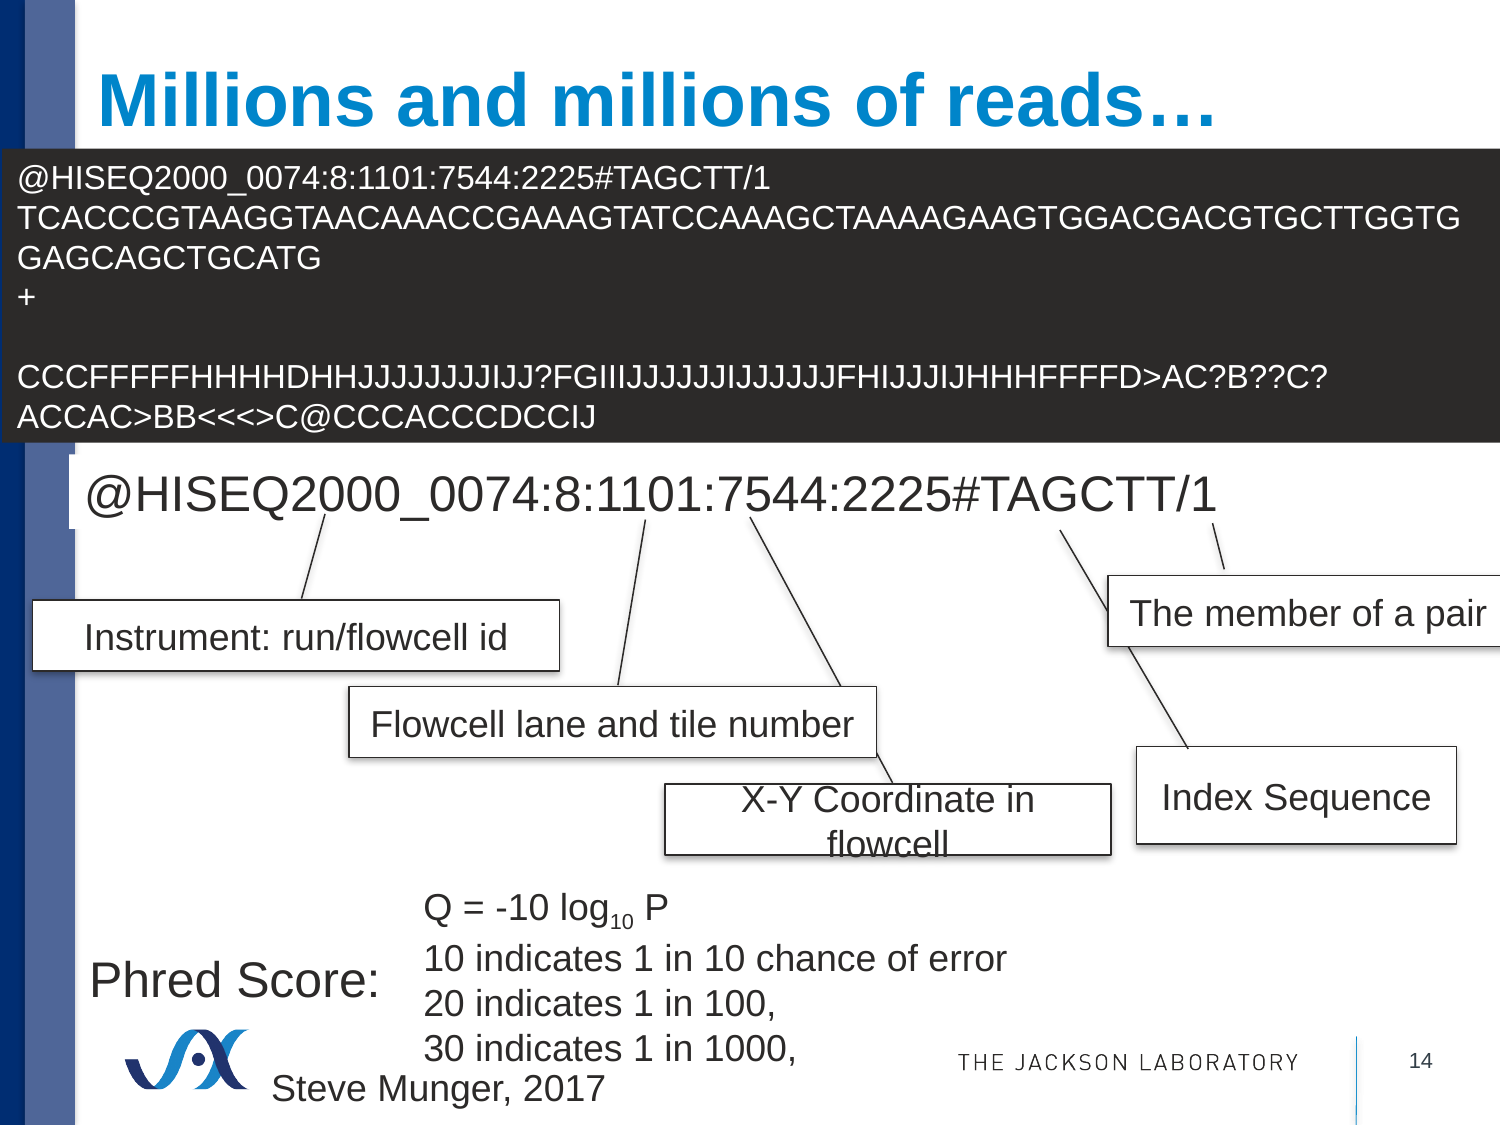

# Millions and millions of reads…
@HISEQ2000_0074:8:1101:7544:2225#TAGCTT/1
TCACCCGTAAGGTAACAAACCGAAAGTATCCAAAGCTAAAAGAAGTGGACGACGTGCTTGGTGGAGCAGCTGCATG
+

CCCFFFFFHHHHDHHJJJJJJJJIJJ?FGIIIJJJJJJIJJJJJJFHIJJJIJHHHFFFFD>AC?B??C?ACCAC>BB<<<>C@CCCACCCDCCIJ
@HISEQ2000_0074:8:1101:7544:2225#TAGCTT/1
The member of a pair
Instrument: run/flowcell id
Flowcell lane and tile number
Index Sequence
X-Y Coordinate in flowcell
Q = -10 log10 P
10 indicates 1 in 10 chance of error
20 indicates 1 in 100,
30 indicates 1 in 1000,
Phred Score:

14
Steve Munger, 2017